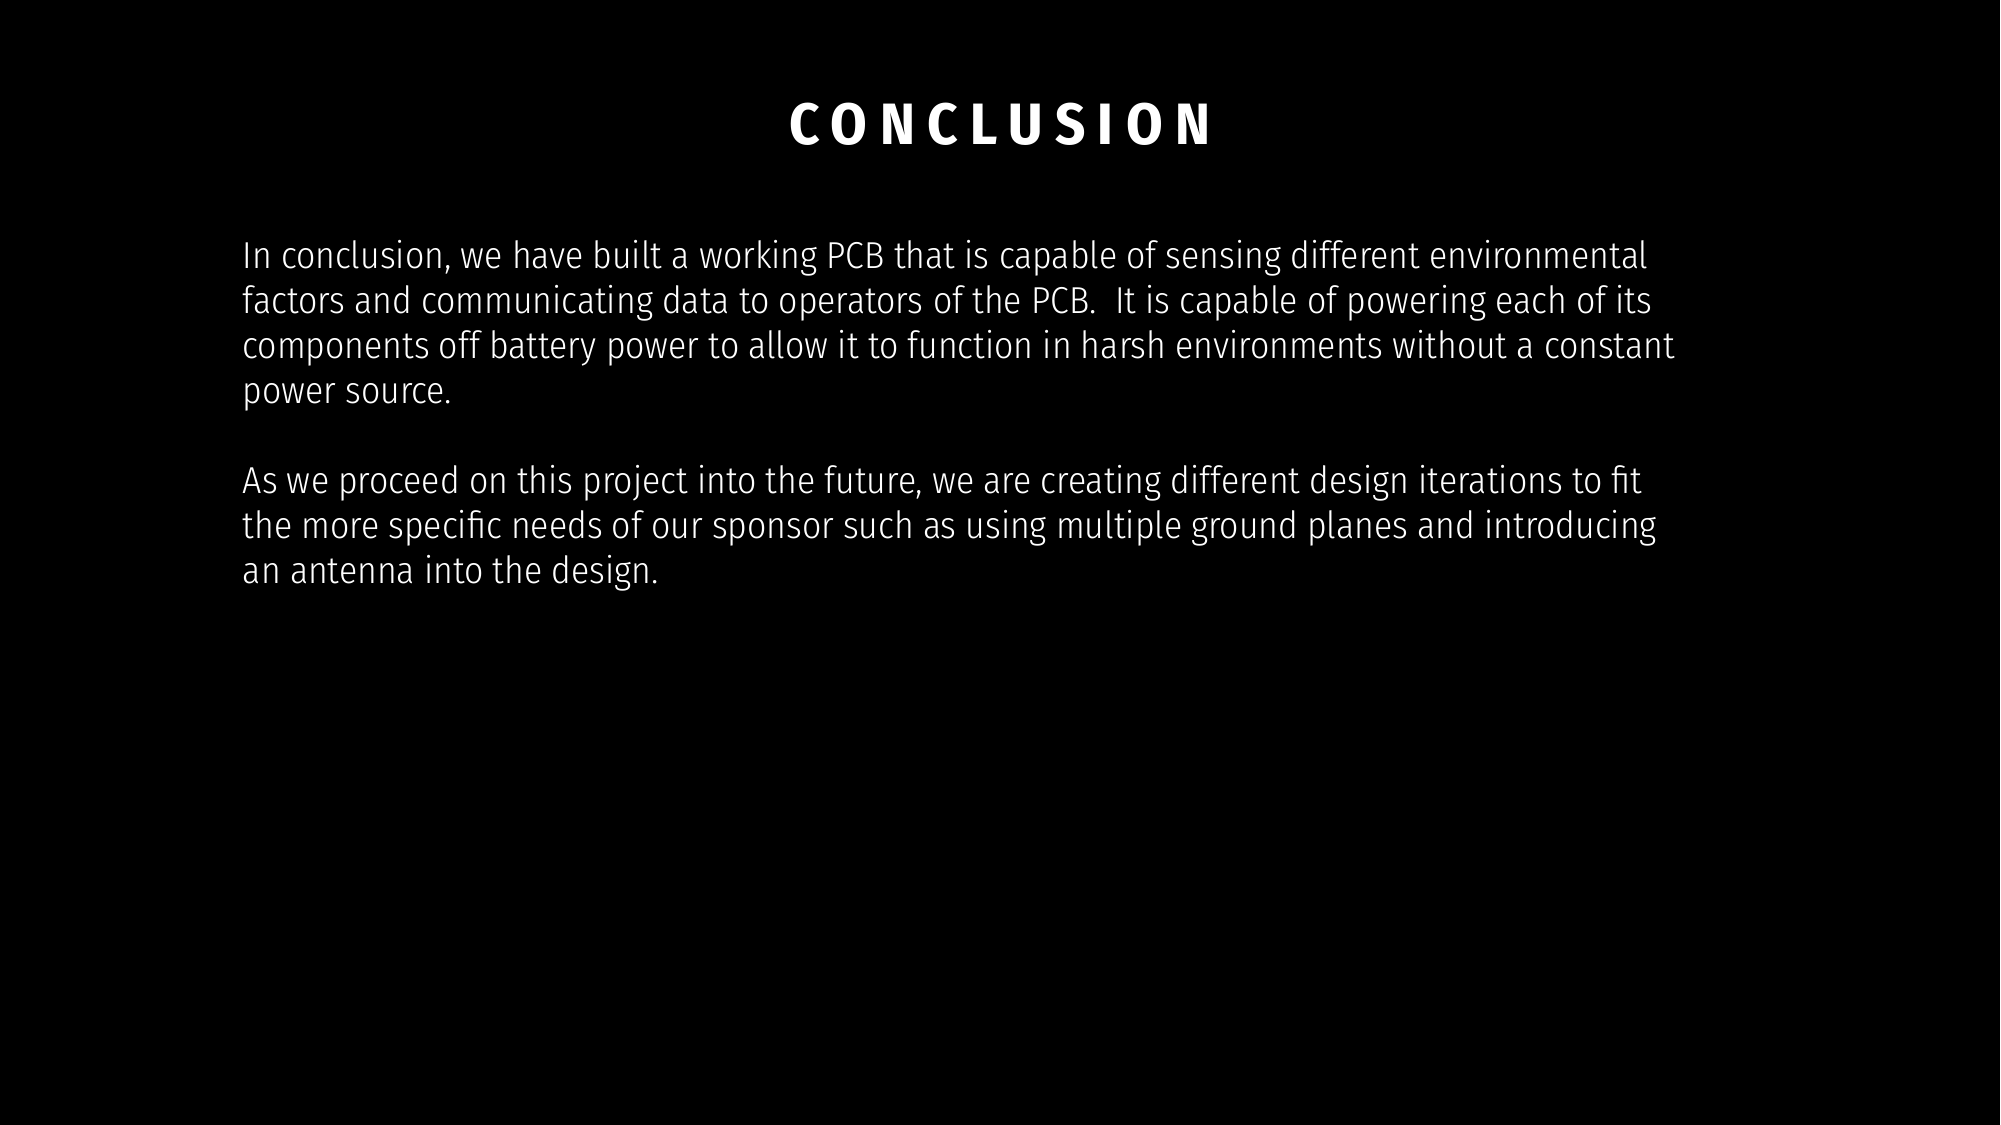

# Conclusion
In conclusion, we have built a working PCB that is capable of sensing different environmental factors and communicating data to operators of the PCB.  It is capable of powering each of its components off battery power to allow it to function in harsh environments without a constant power source.

As we proceed on this project into the future, we are creating different design iterations to fit the more specific needs of our sponsor such as using multiple ground planes and introducing an antenna into the design.